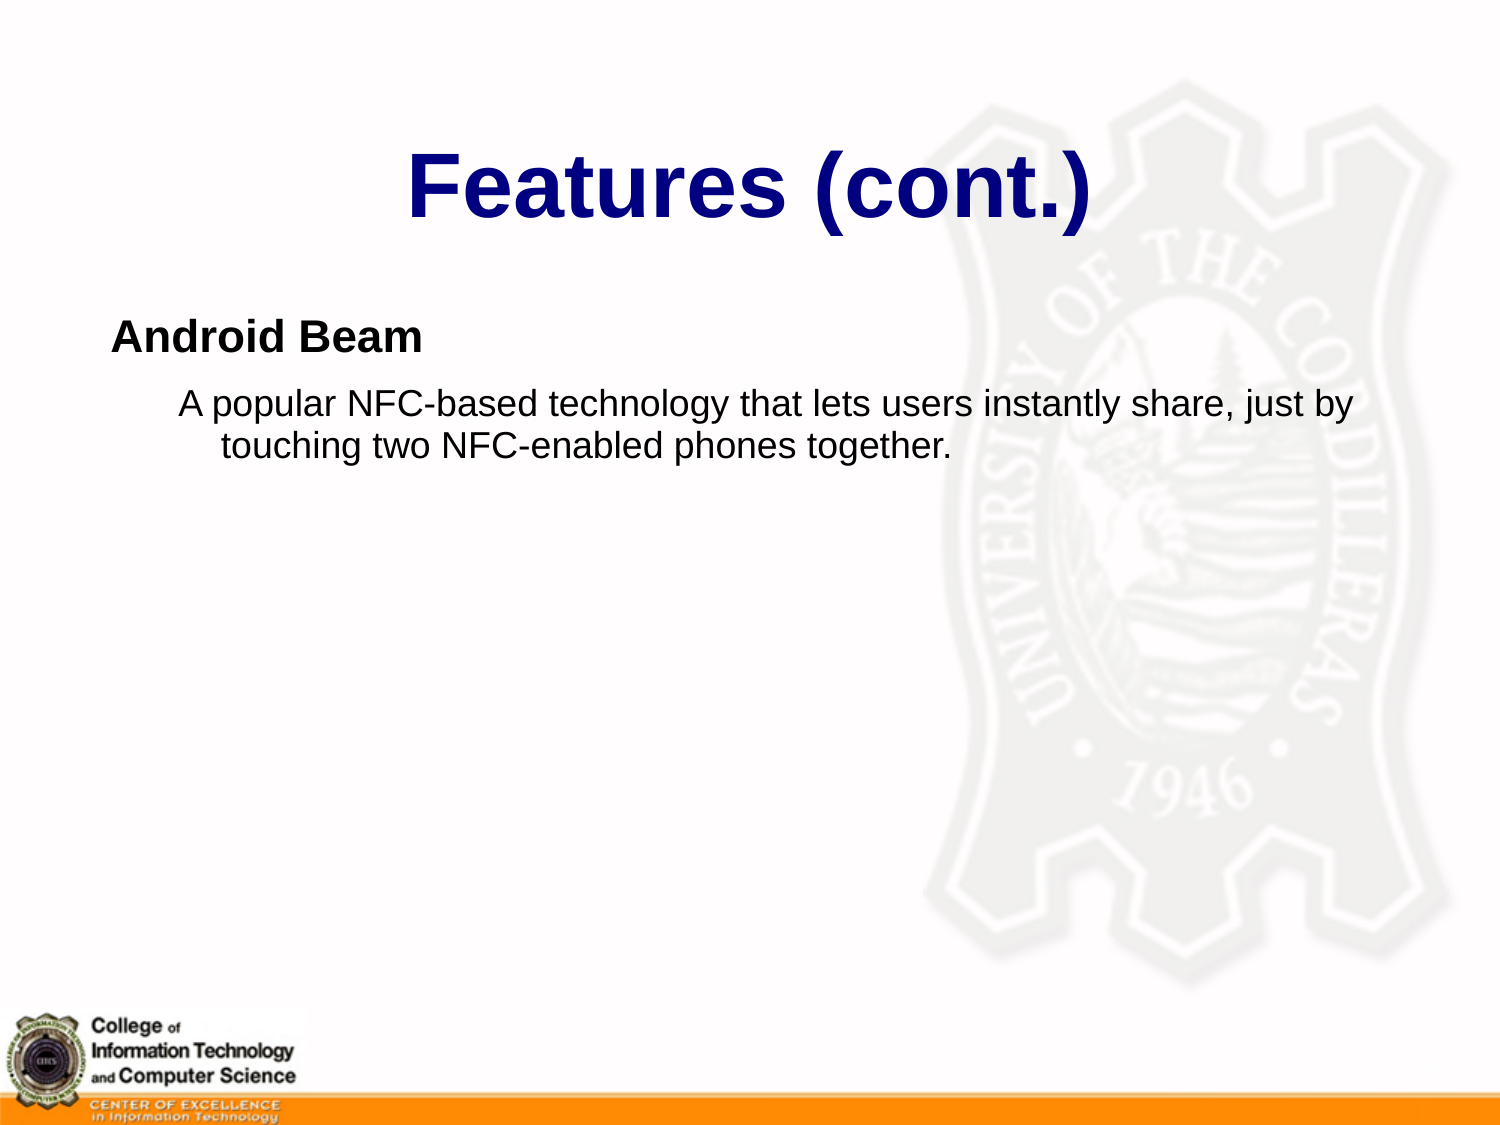

# Features (cont.)
Android Beam
A popular NFC-based technology that lets users instantly share, just by touching two NFC-enabled phones together.